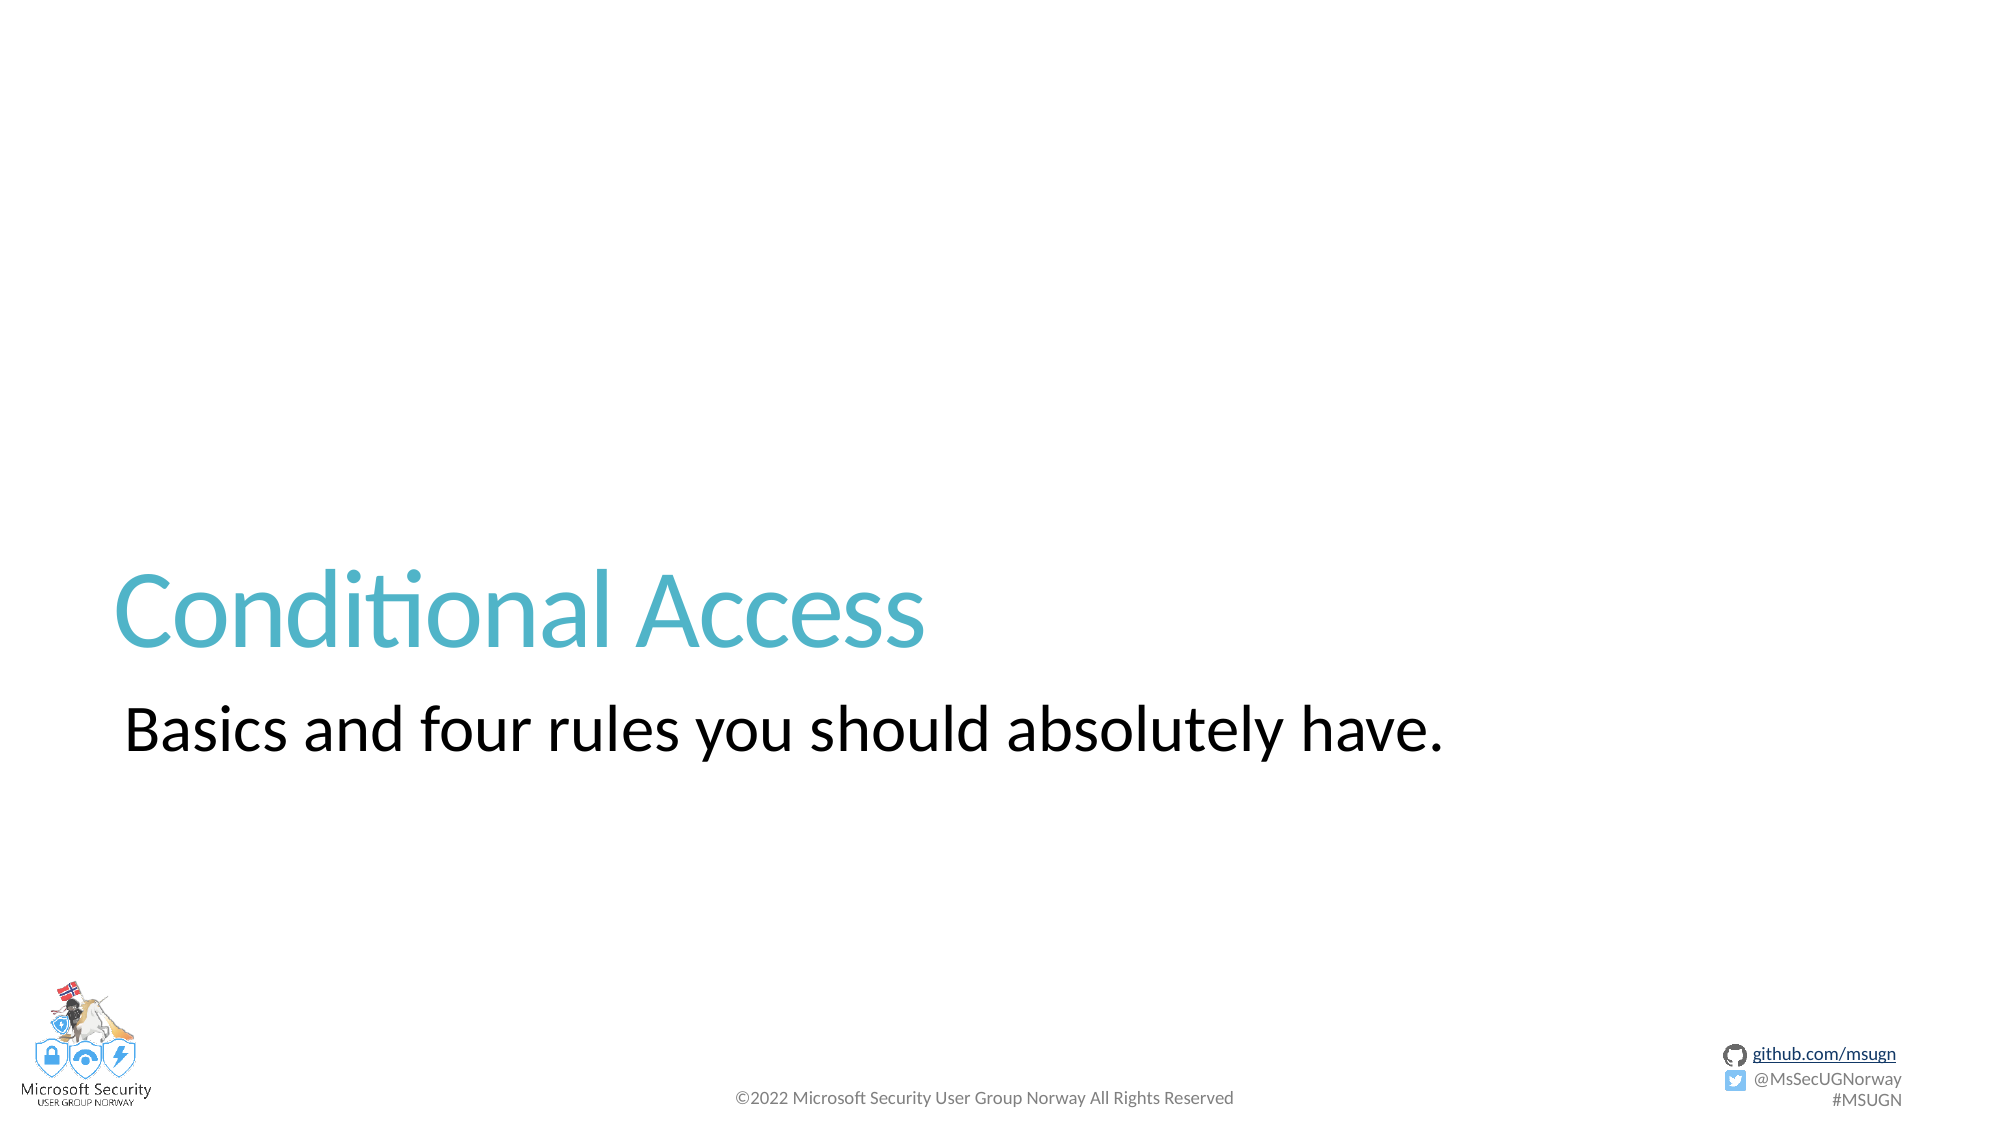

# Conditional Access
Basics and four rules you should absolutely have.